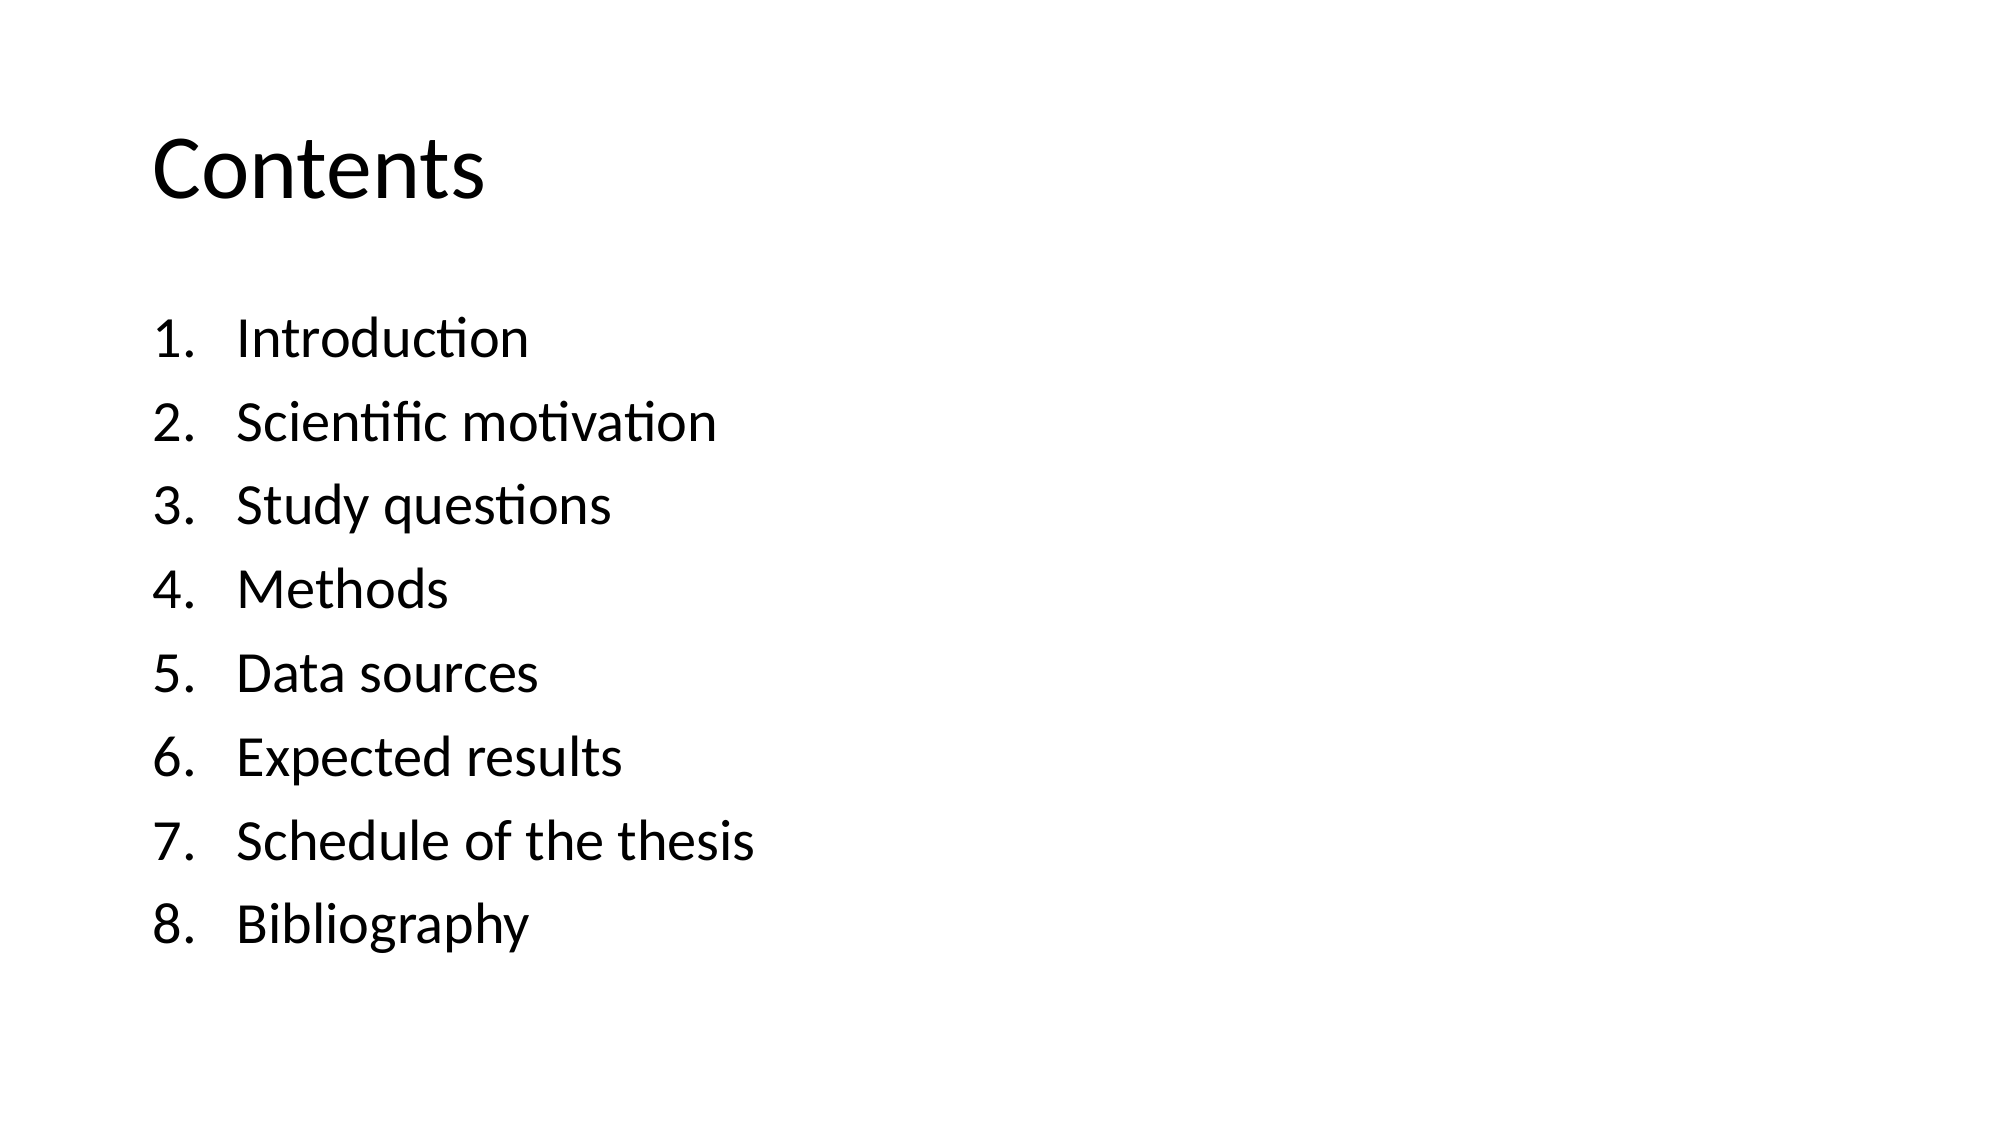

# Contents
Introduction
Scientific motivation
Study questions
Methods
Data sources
Expected results
Schedule of the thesis
Bibliography